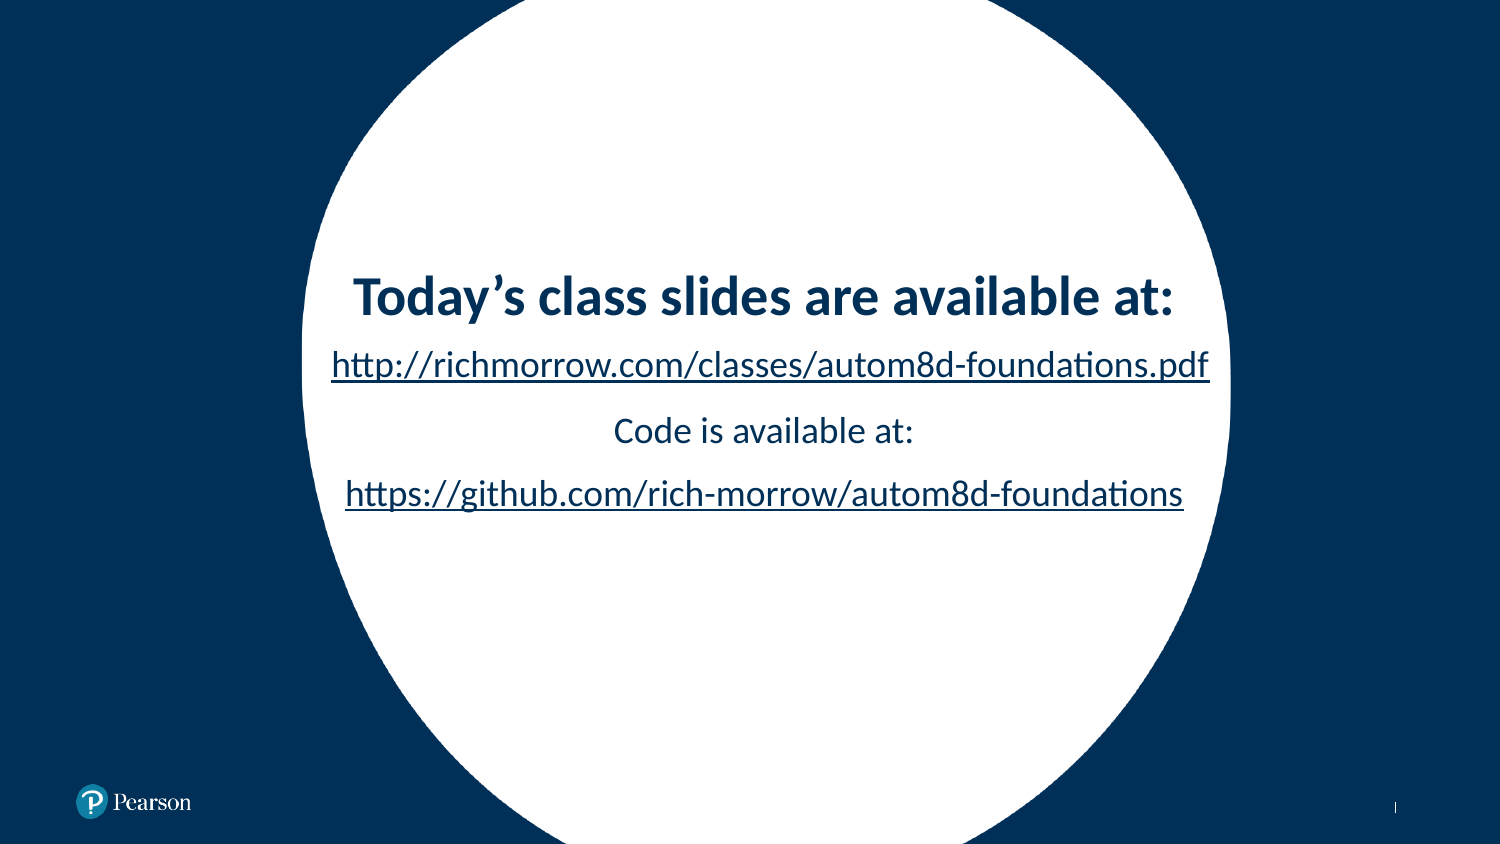

# Today’s class slides are available at: http://richmorrow.com/classes/autom8d-foundations.pdf Code is available at: https://github.com/rich-morrow/autom8d-foundations